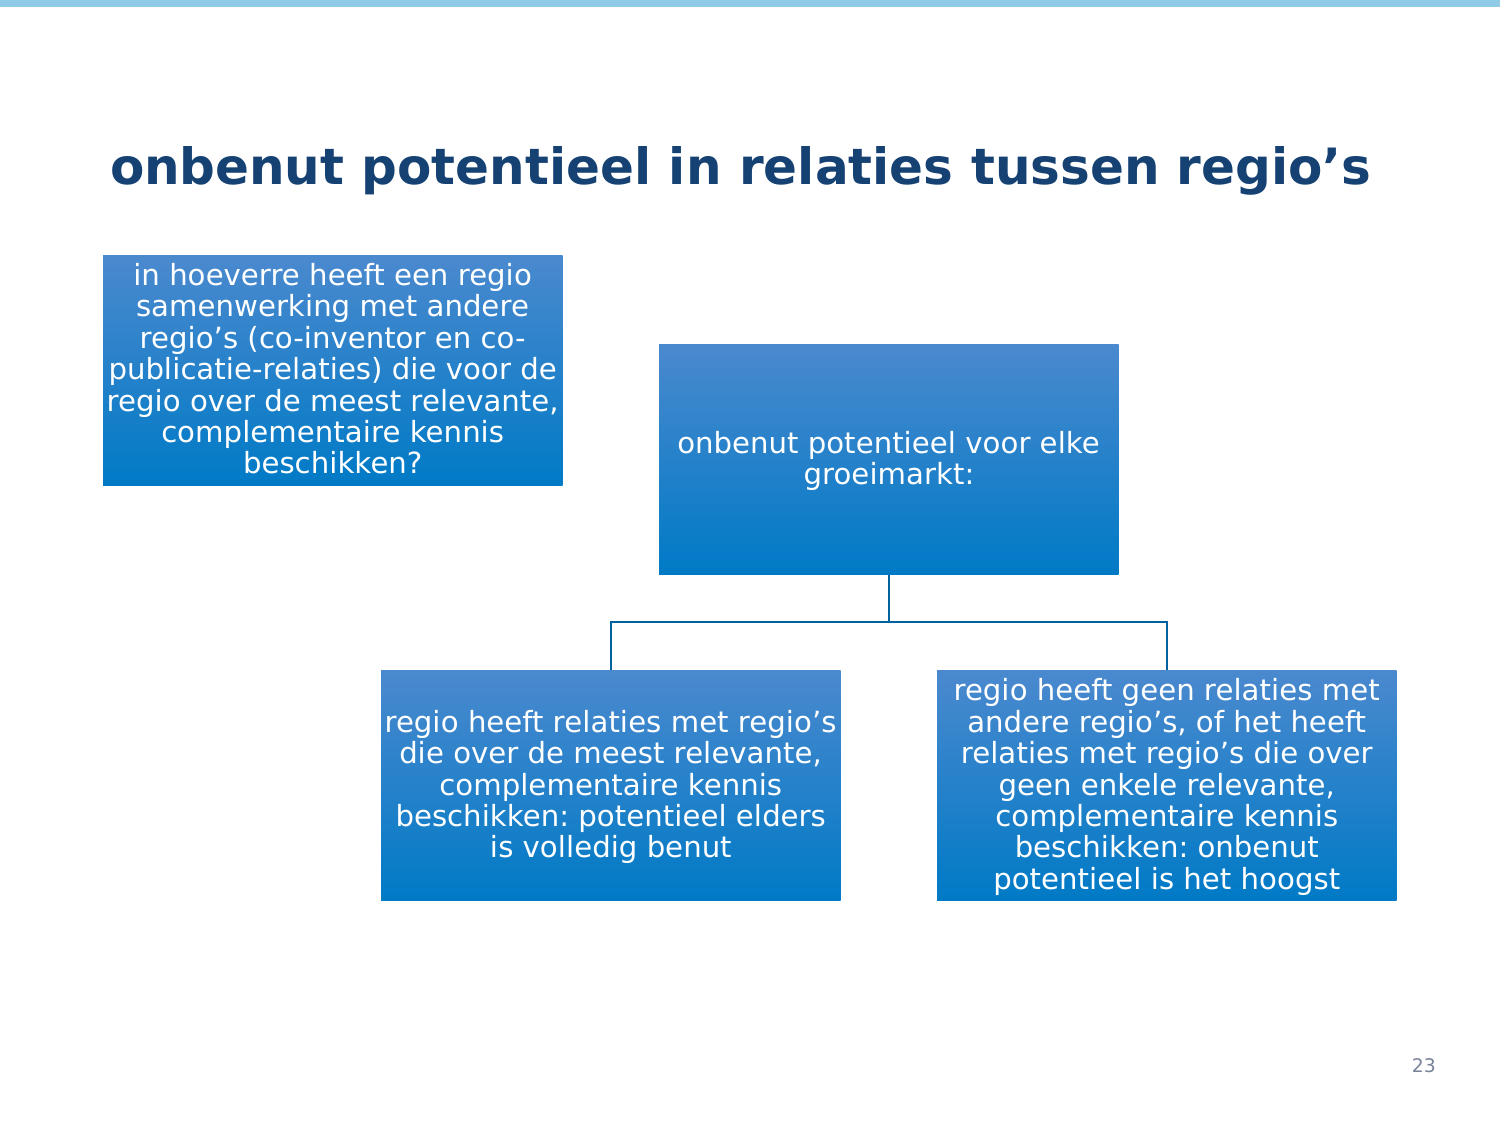

# onbenut potentieel in relaties tussen regio’s
in hoeverre heeft een regio samenwerking met andere regio’s (co-inventor en co-publicatie-relaties) die voor de regio over de meest relevante, complementaire kennis beschikken?
onbenut potentieel voor elke groeimarkt:
regio heeft relaties met regio’s die over de meest relevante, complementaire kennis beschikken: potentieel elders is volledig benut
regio heeft geen relaties met andere regio’s, of het heeft relaties met regio’s die over geen enkele relevante, complementaire kennis beschikken: onbenut potentieel is het hoogst
23